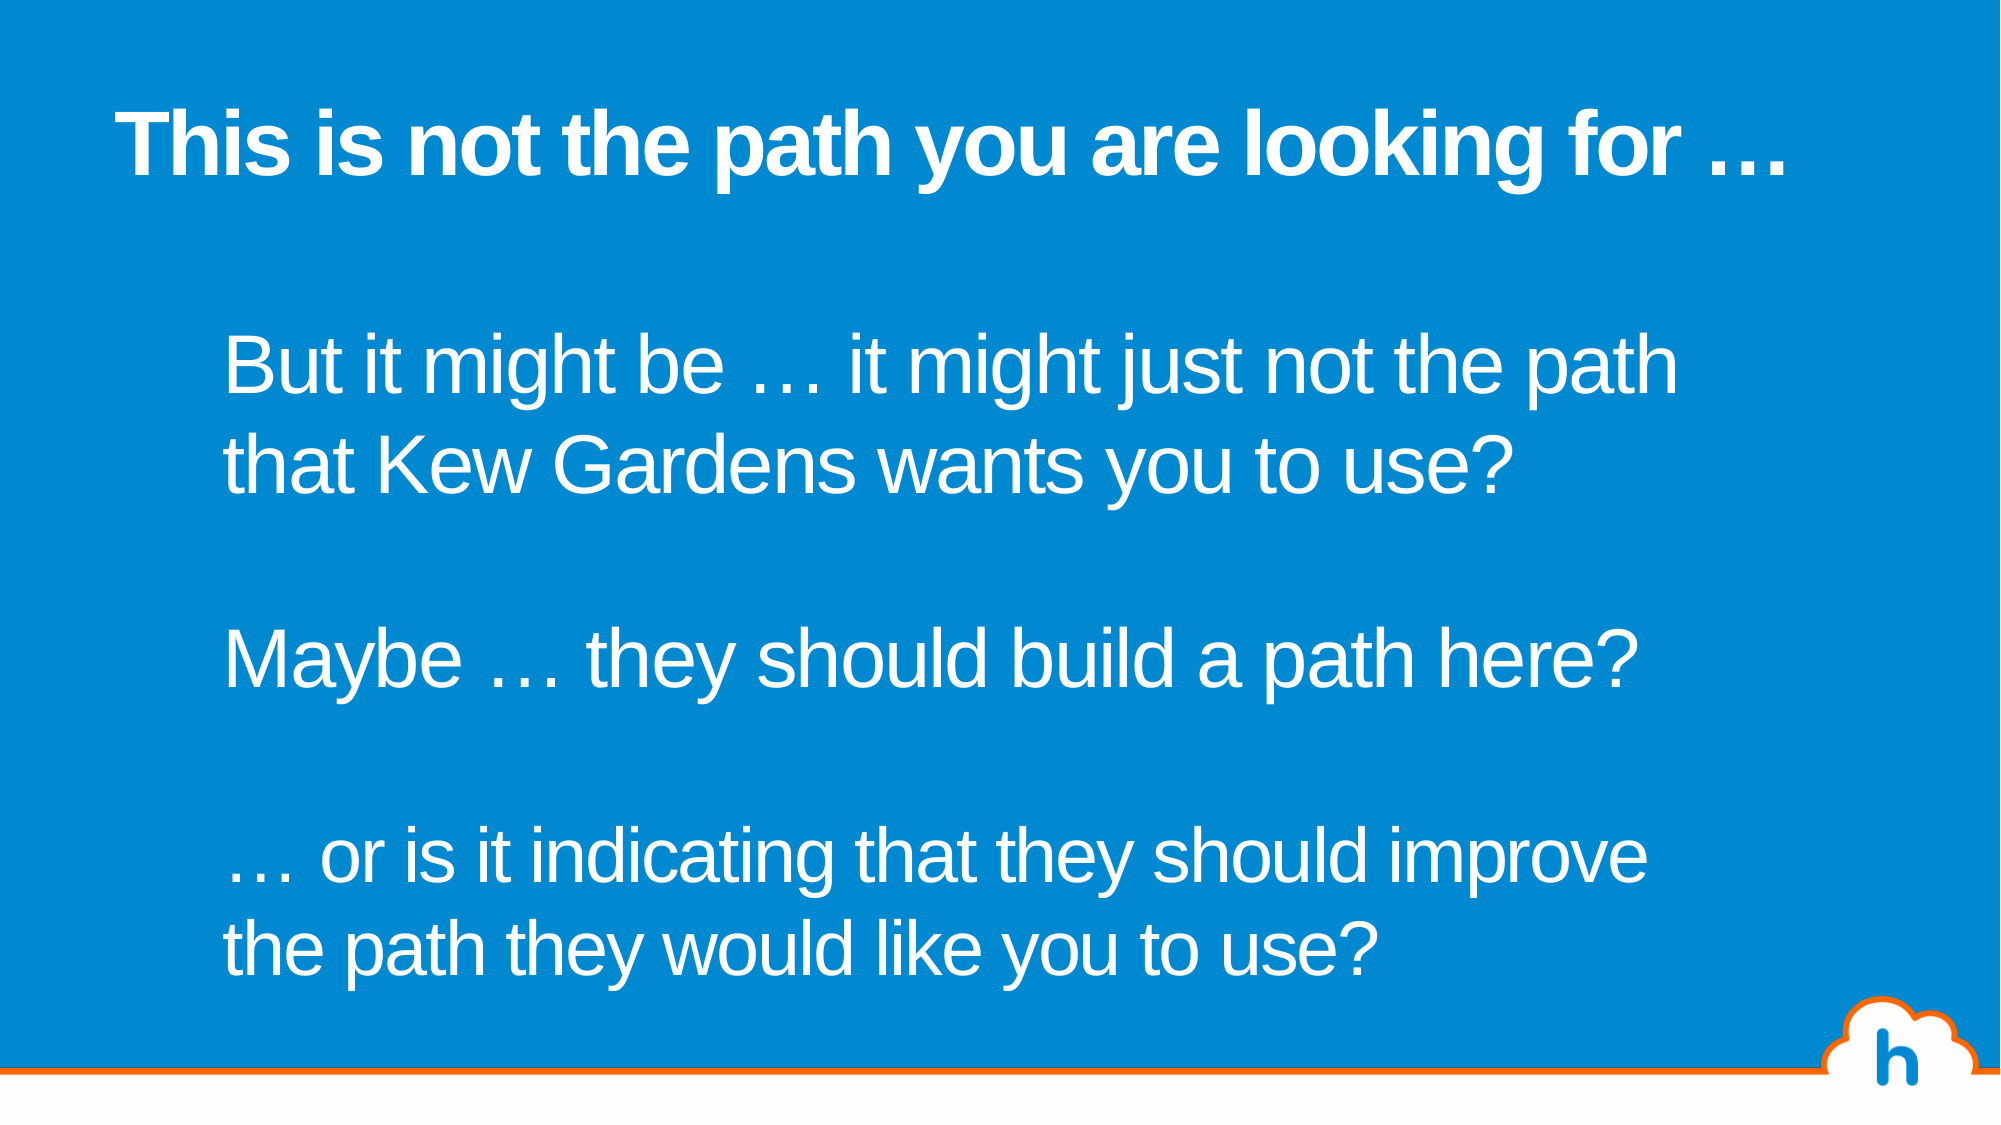

# This is not the path you are looking for …
But it might be … it might just not the path that Kew Gardens wants you to use?
Maybe … they should build a path here?
… or is it indicating that they should improve the path they would like you to use?